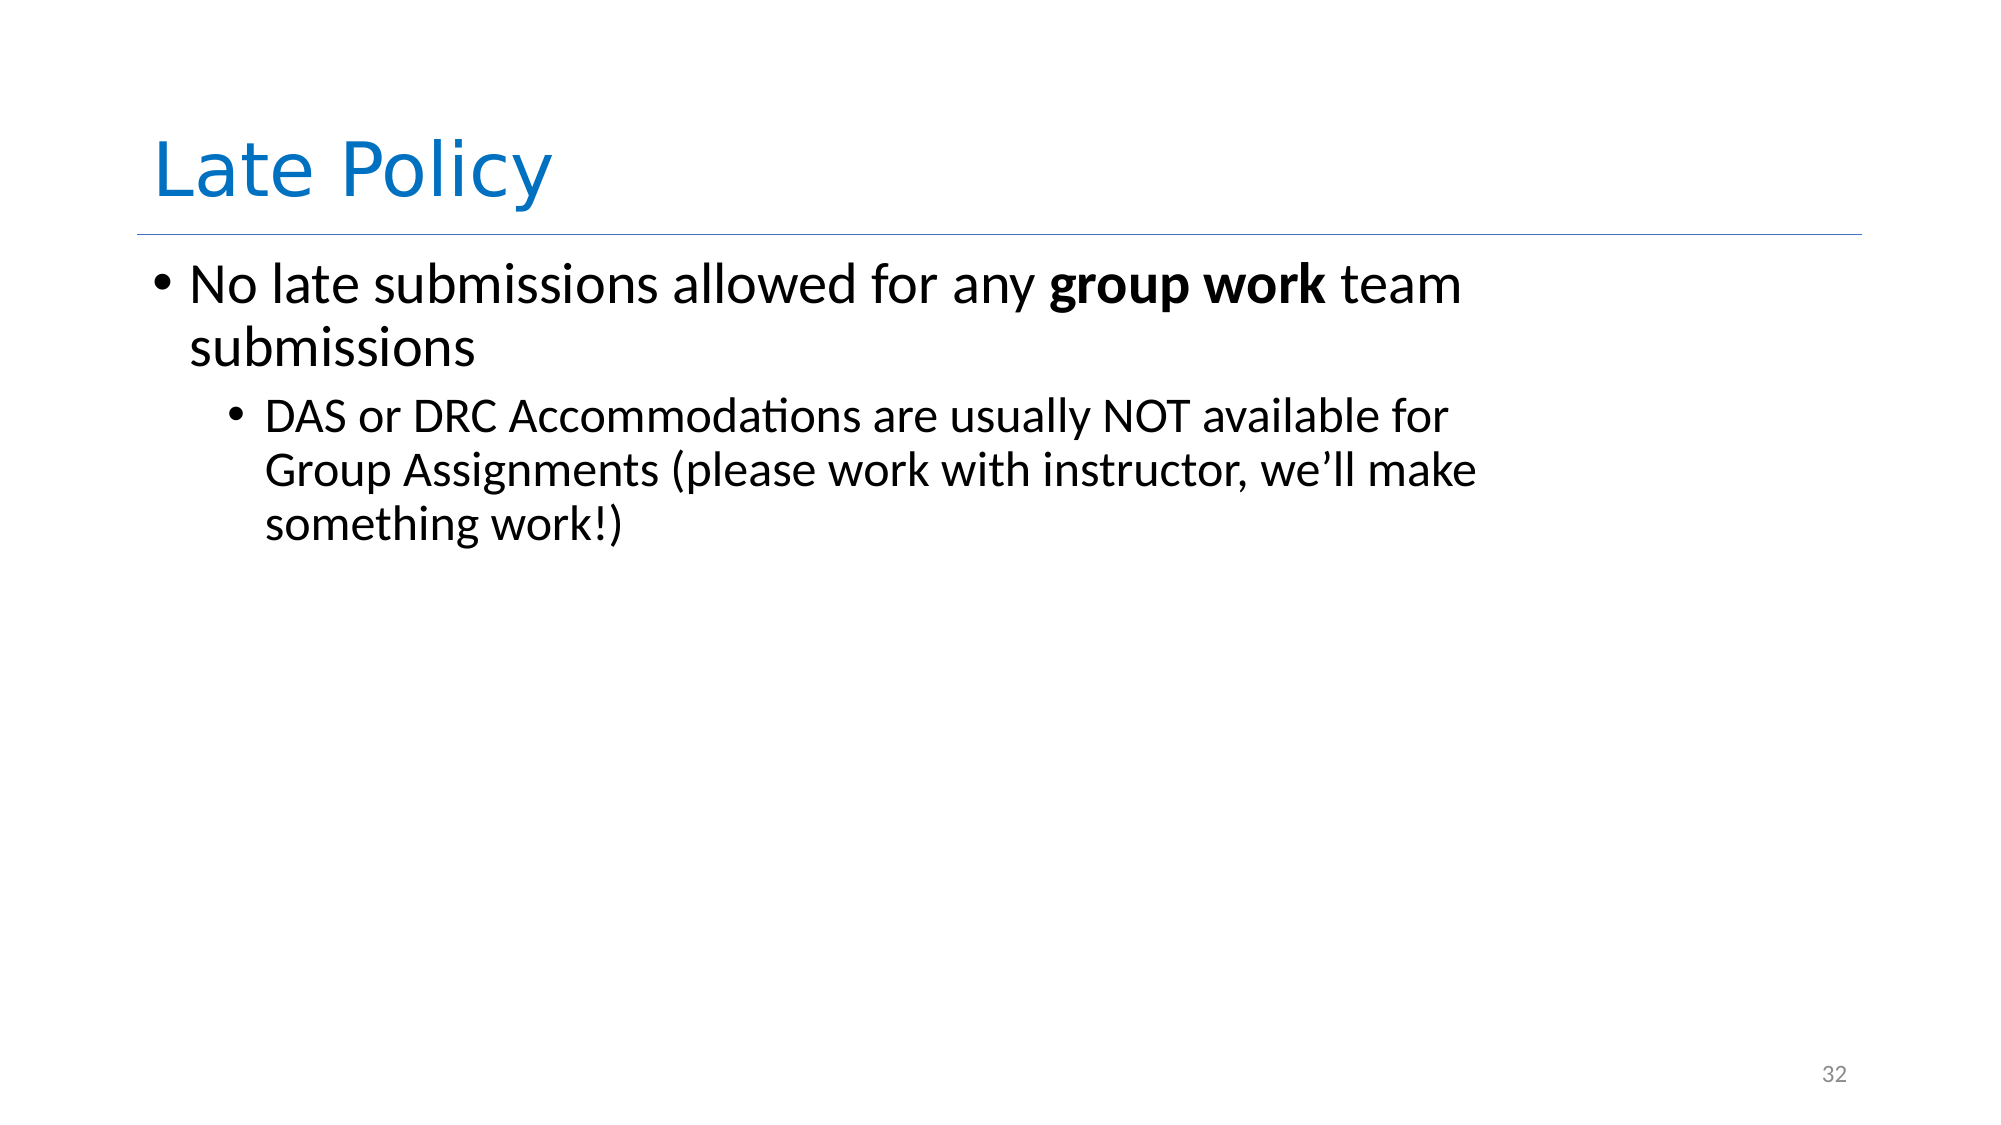

# Late Policy
No late submissions allowed for any group work team submissions
DAS or DRC Accommodations are usually NOT available for Group Assignments (please work with instructor, we’ll make something work!)
32